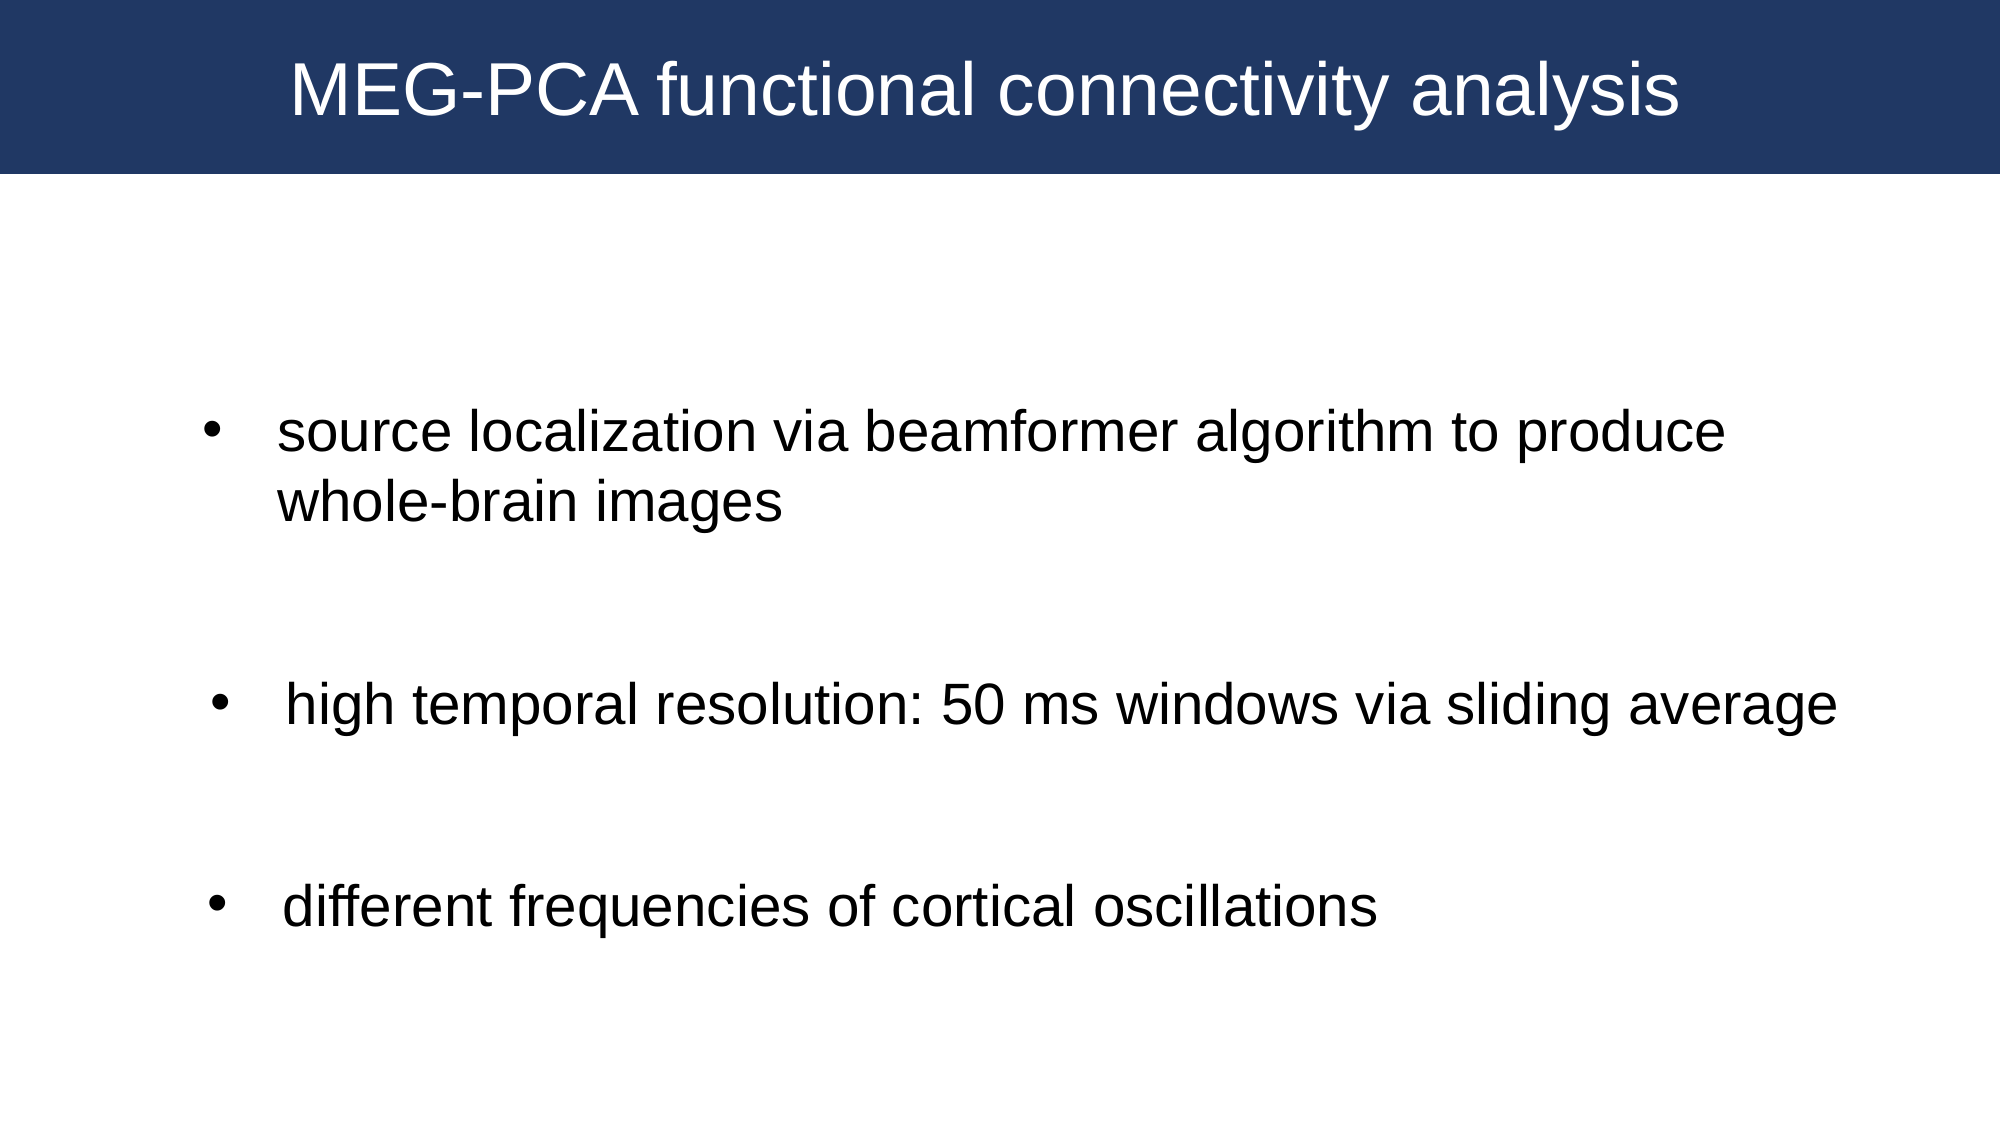

MEG-PCA functional connectivity analysis
source localization via beamformer algorithm to produce whole-brain images
high temporal resolution: 50 ms windows via sliding average
different frequencies of cortical oscillations